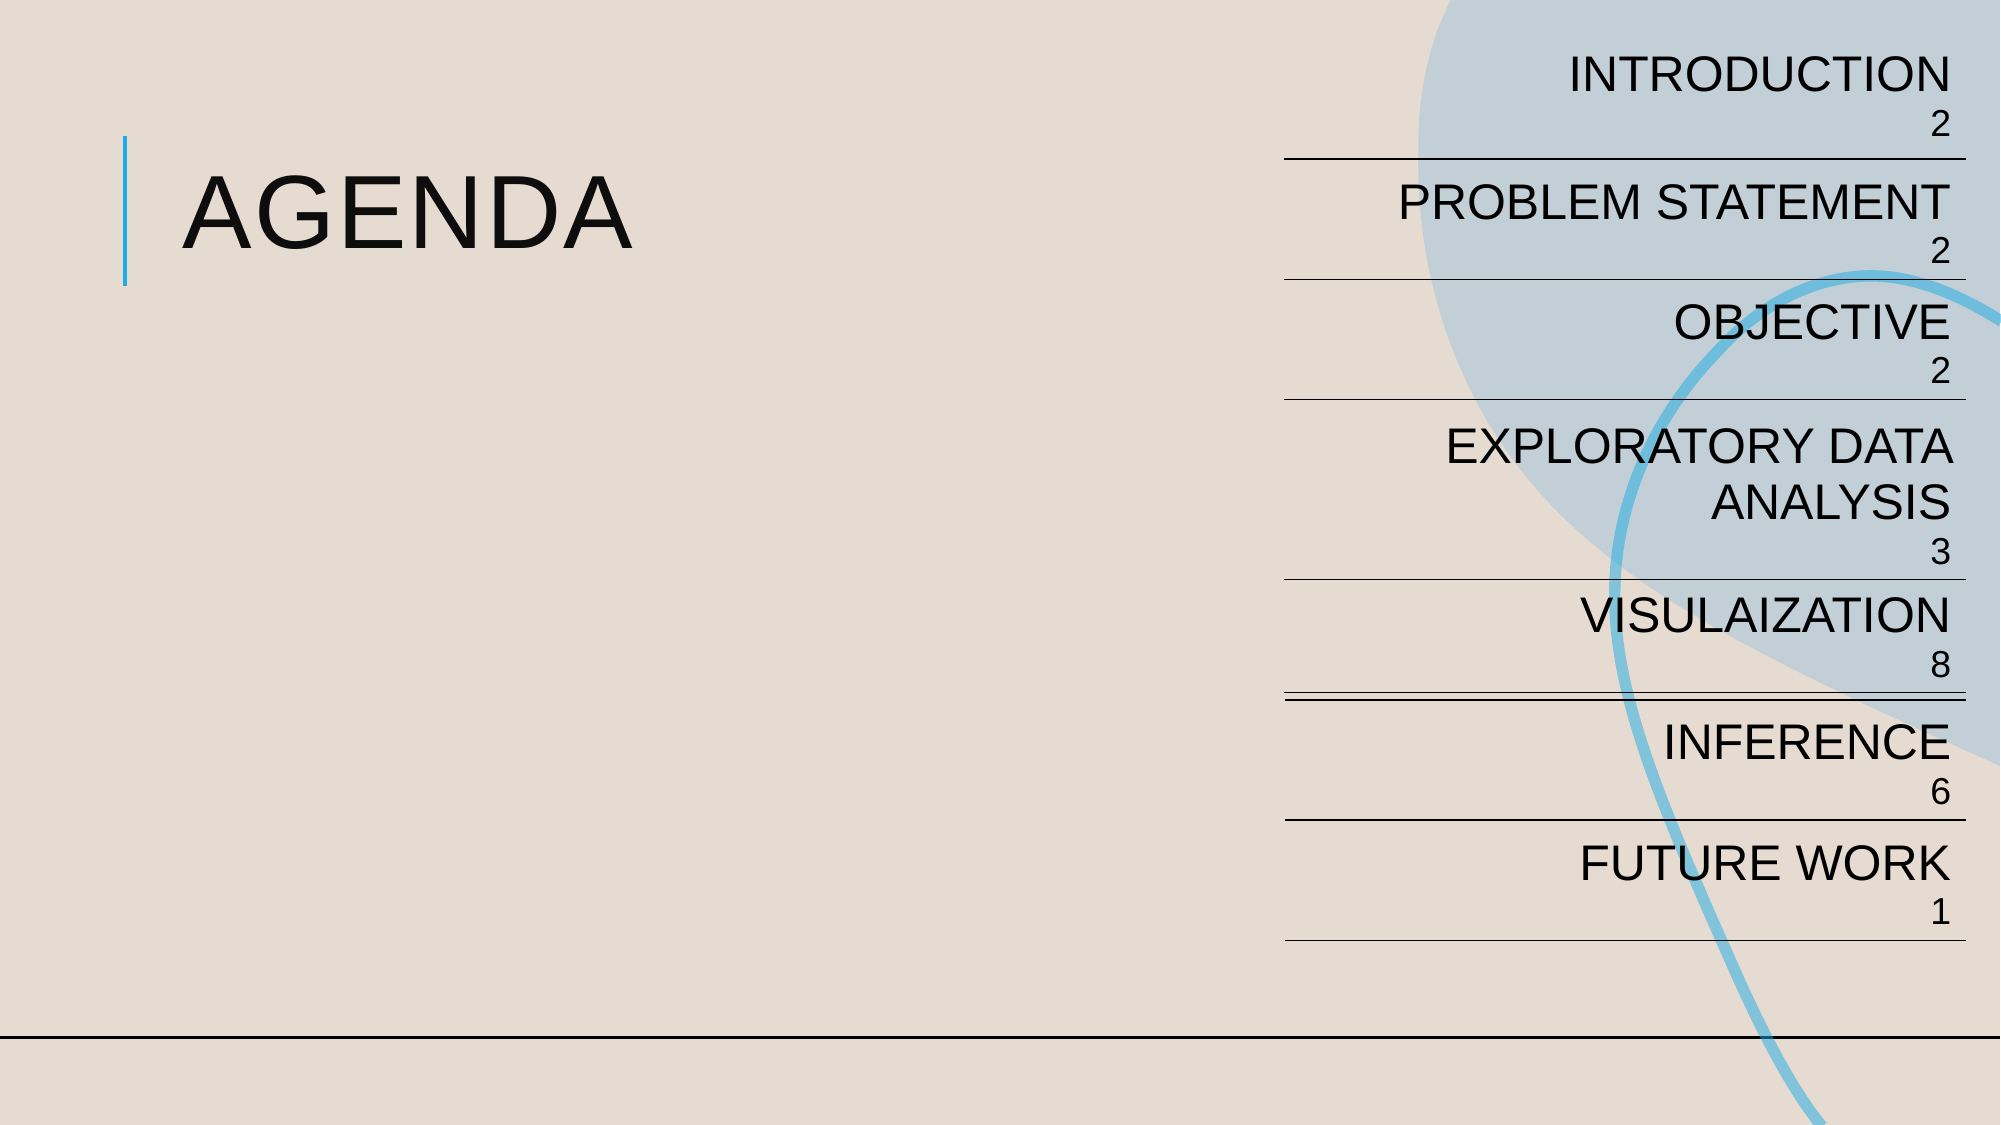

| INTRODUCTION 2 |
| --- |
| PROBLEM STATEMENT 2 |
| OBJECTIVE 2 |
| EXPLORATORY DATA ANALYSIS 3 |
| VISULAIZATION 8 |
|  |
# agenda
| INFERENCE 6 |
| --- |
| FUTURE WORK 1 |